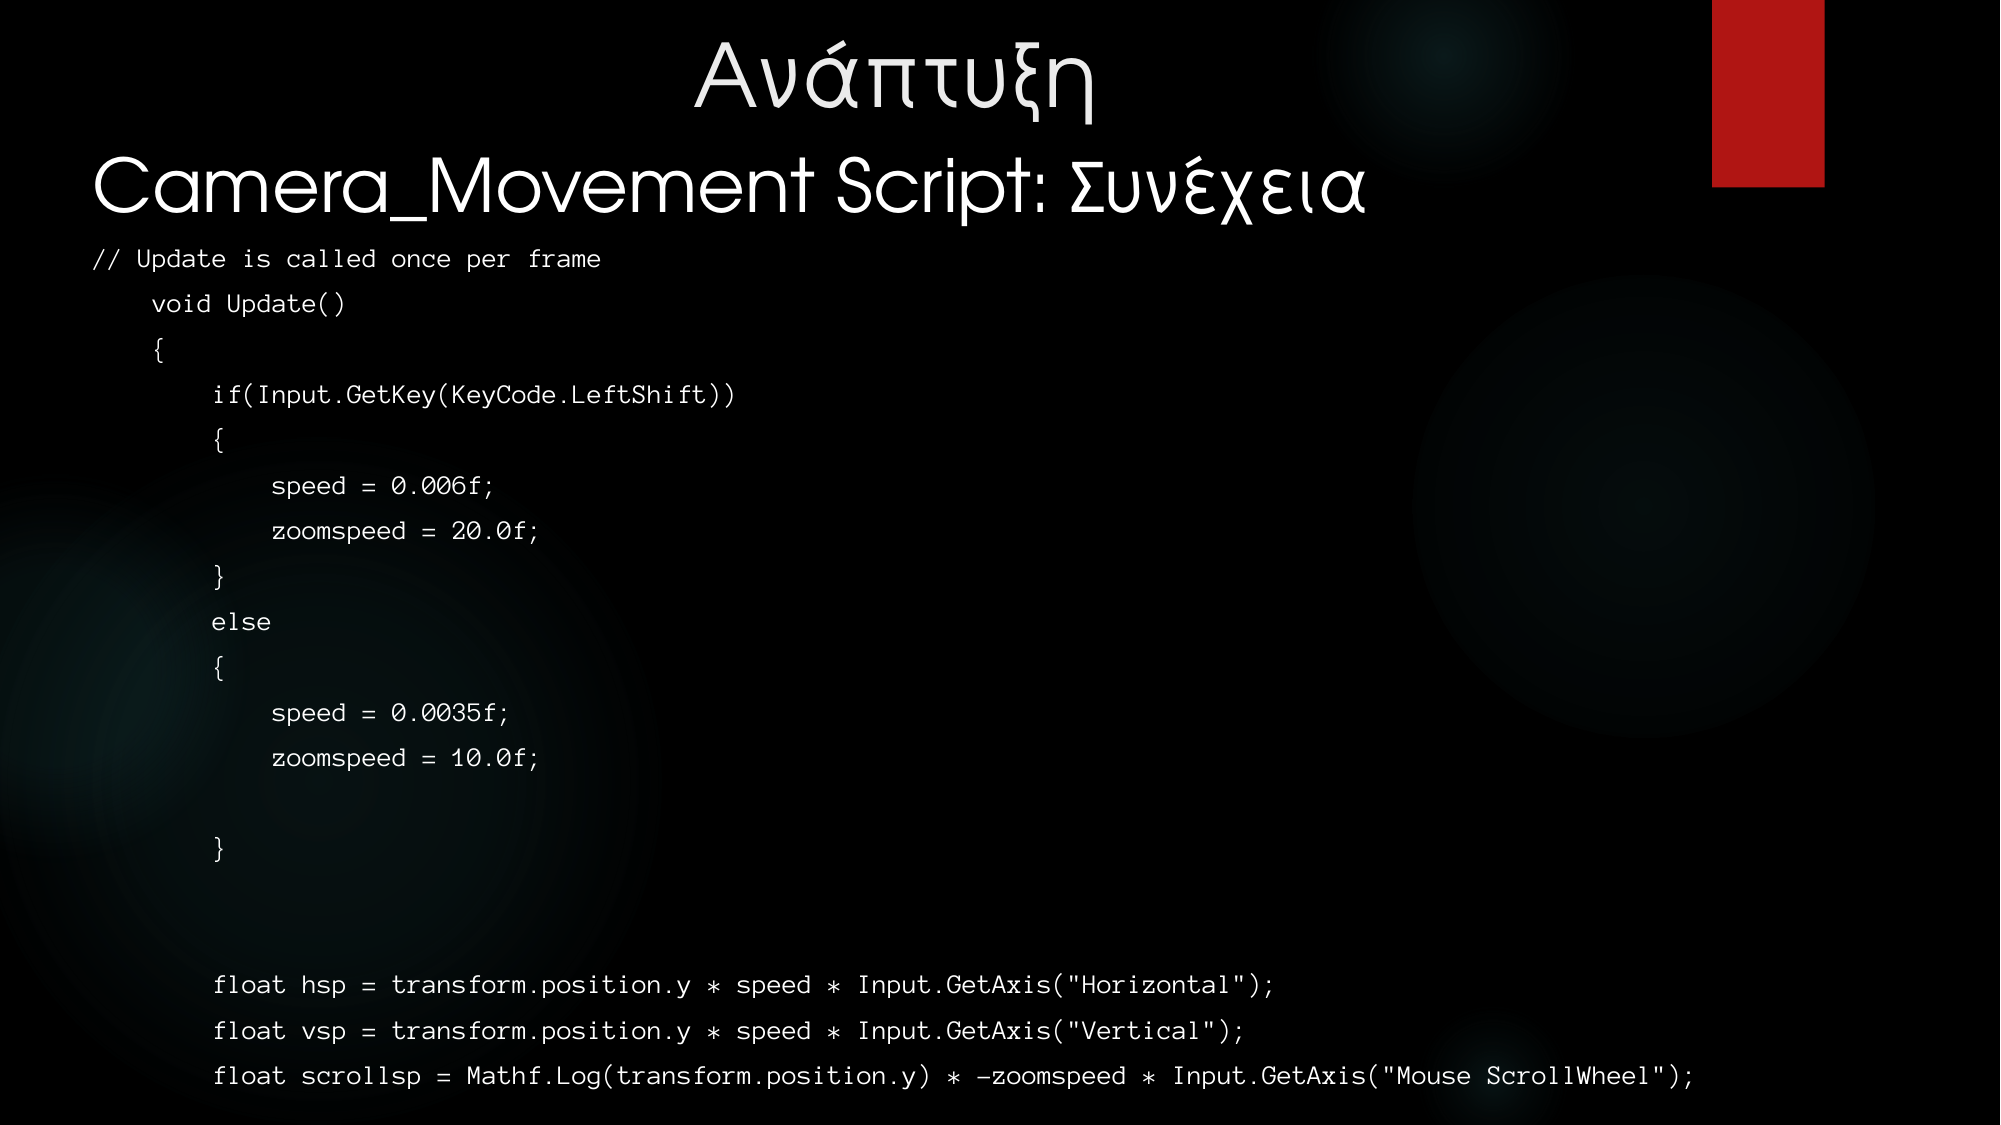

# Ανάπτυξη
Camera_Movement Script: Συνέχεια
// Update is called once per frame
    void Update()
    {
        if(Input.GetKey(KeyCode.LeftShift))
        {
            speed = 0.006f;
            zoomspeed = 20.0f;
        }
        else
        {
            speed = 0.0035f;
            zoomspeed = 10.0f;

        }

        float hsp = transform.position.y * speed * Input.GetAxis("Horizontal");
        float vsp = transform.position.y * speed * Input.GetAxis("Vertical");
        float scrollsp = Mathf.Log(transform.position.y) * -zoomspeed * Input.GetAxis("Mouse ScrollWheel");